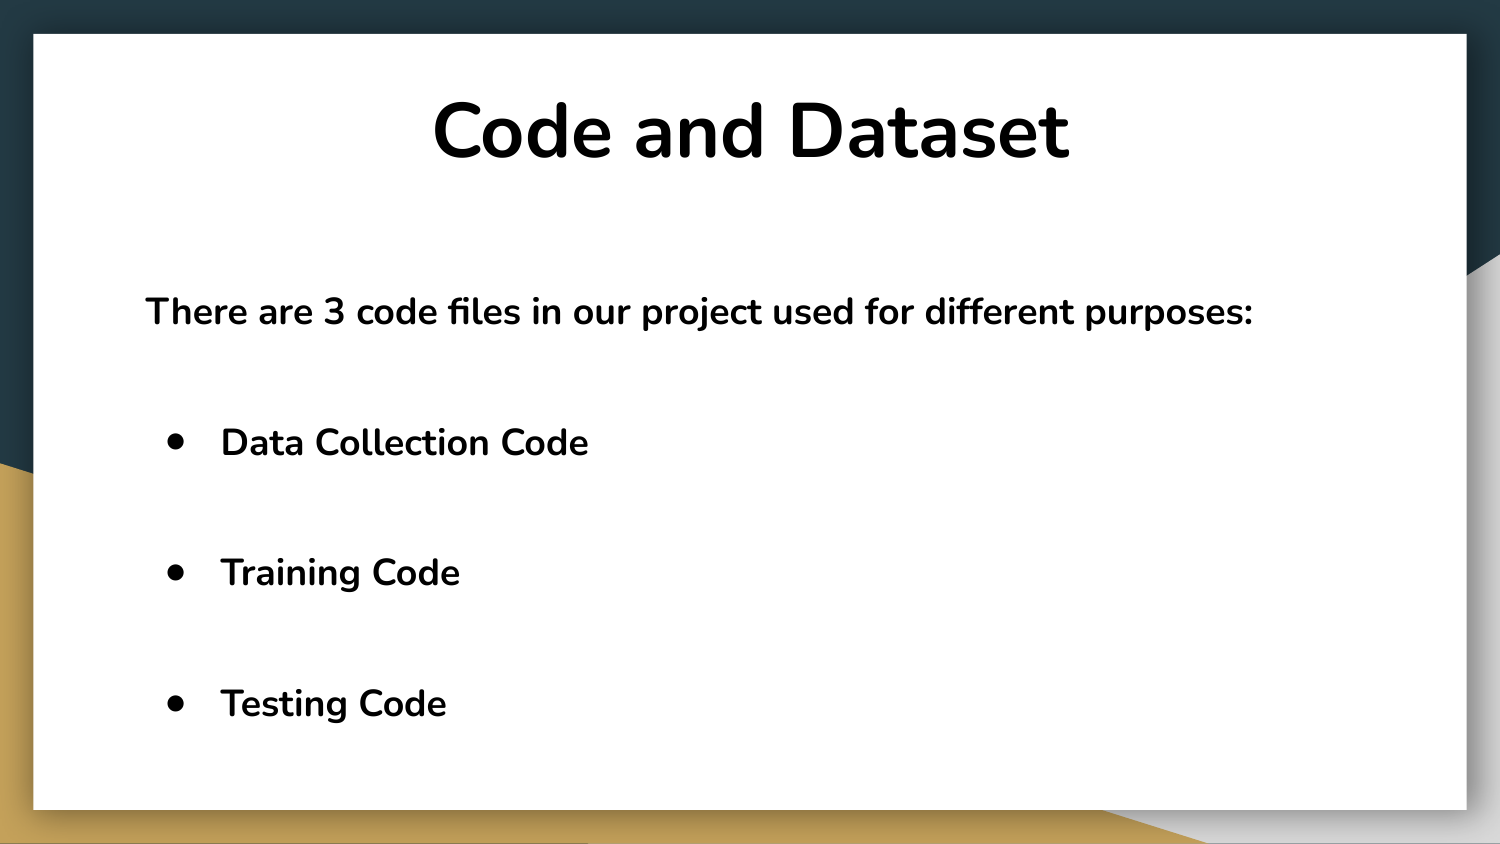

# Code and Dataset
There are 3 code files in our project used for different purposes:

Data Collection Code

Training Code

Testing Code